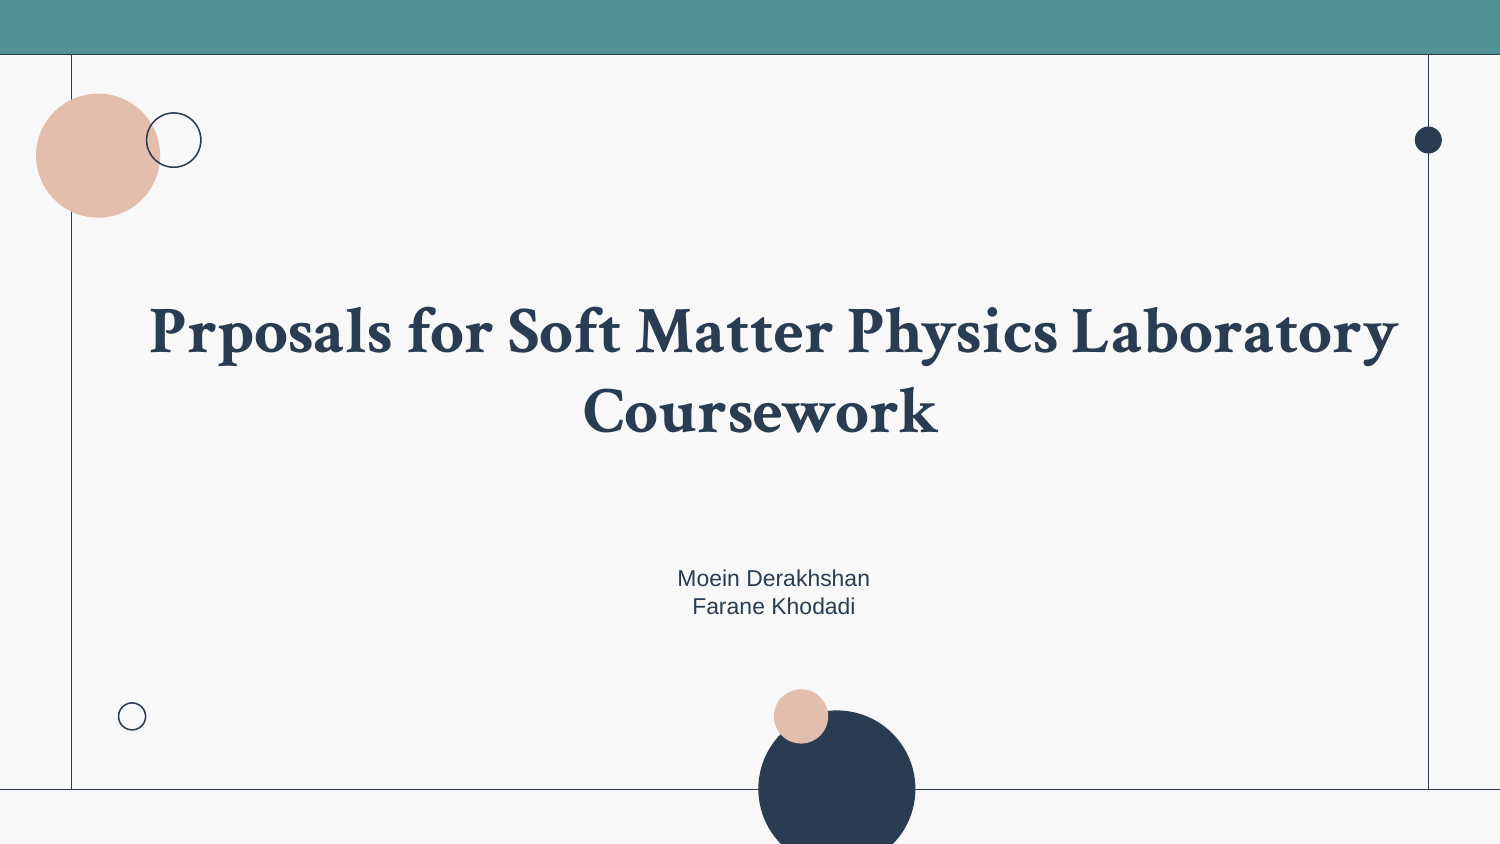

# Prposals for Soft Matter Physics Laboratory Coursework
Moein Derakhshan
Farane Khodadi